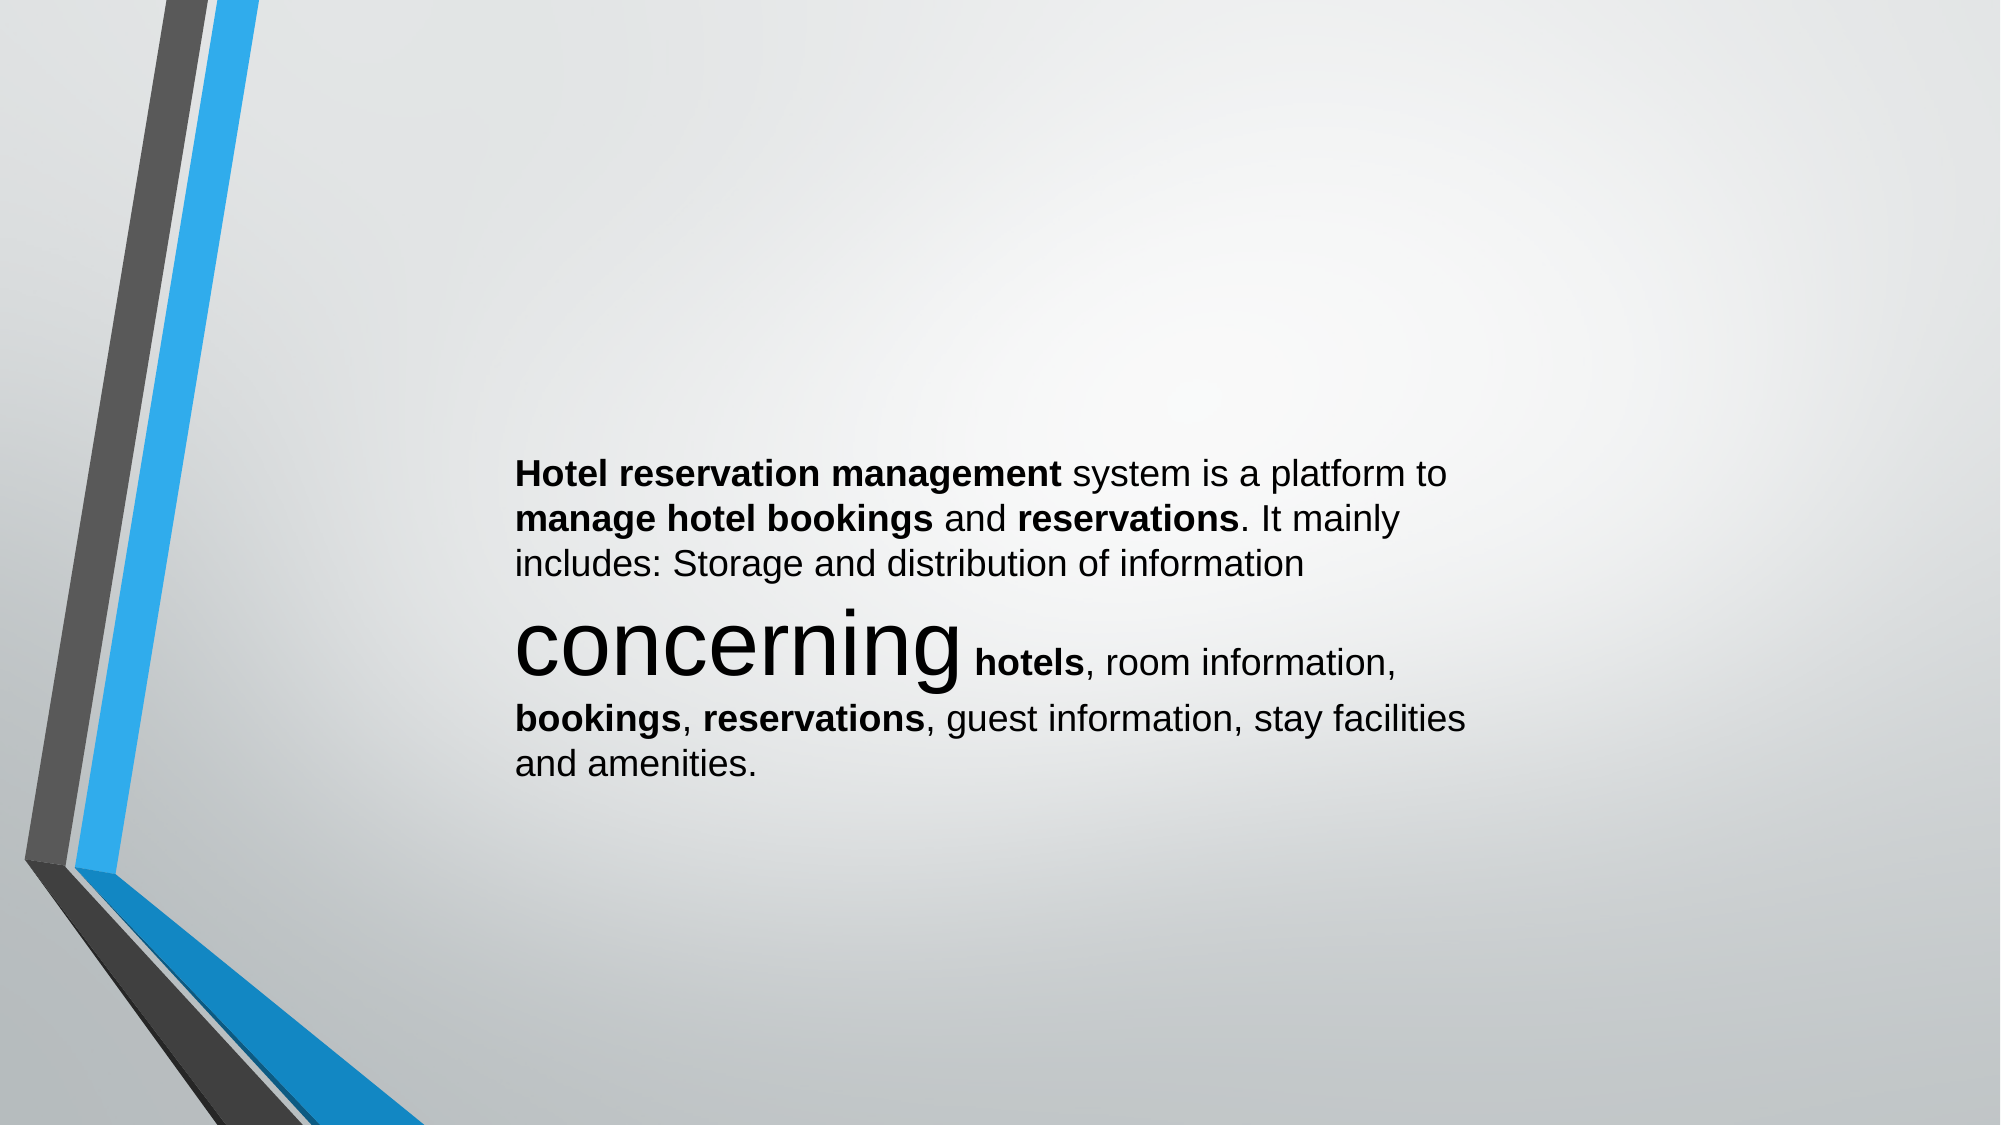

Hotel reservation management system is a platform to manage hotel bookings and reservations. It mainly includes: Storage and distribution of information concerning hotels, room information, bookings, reservations, guest information, stay facilities and amenities.